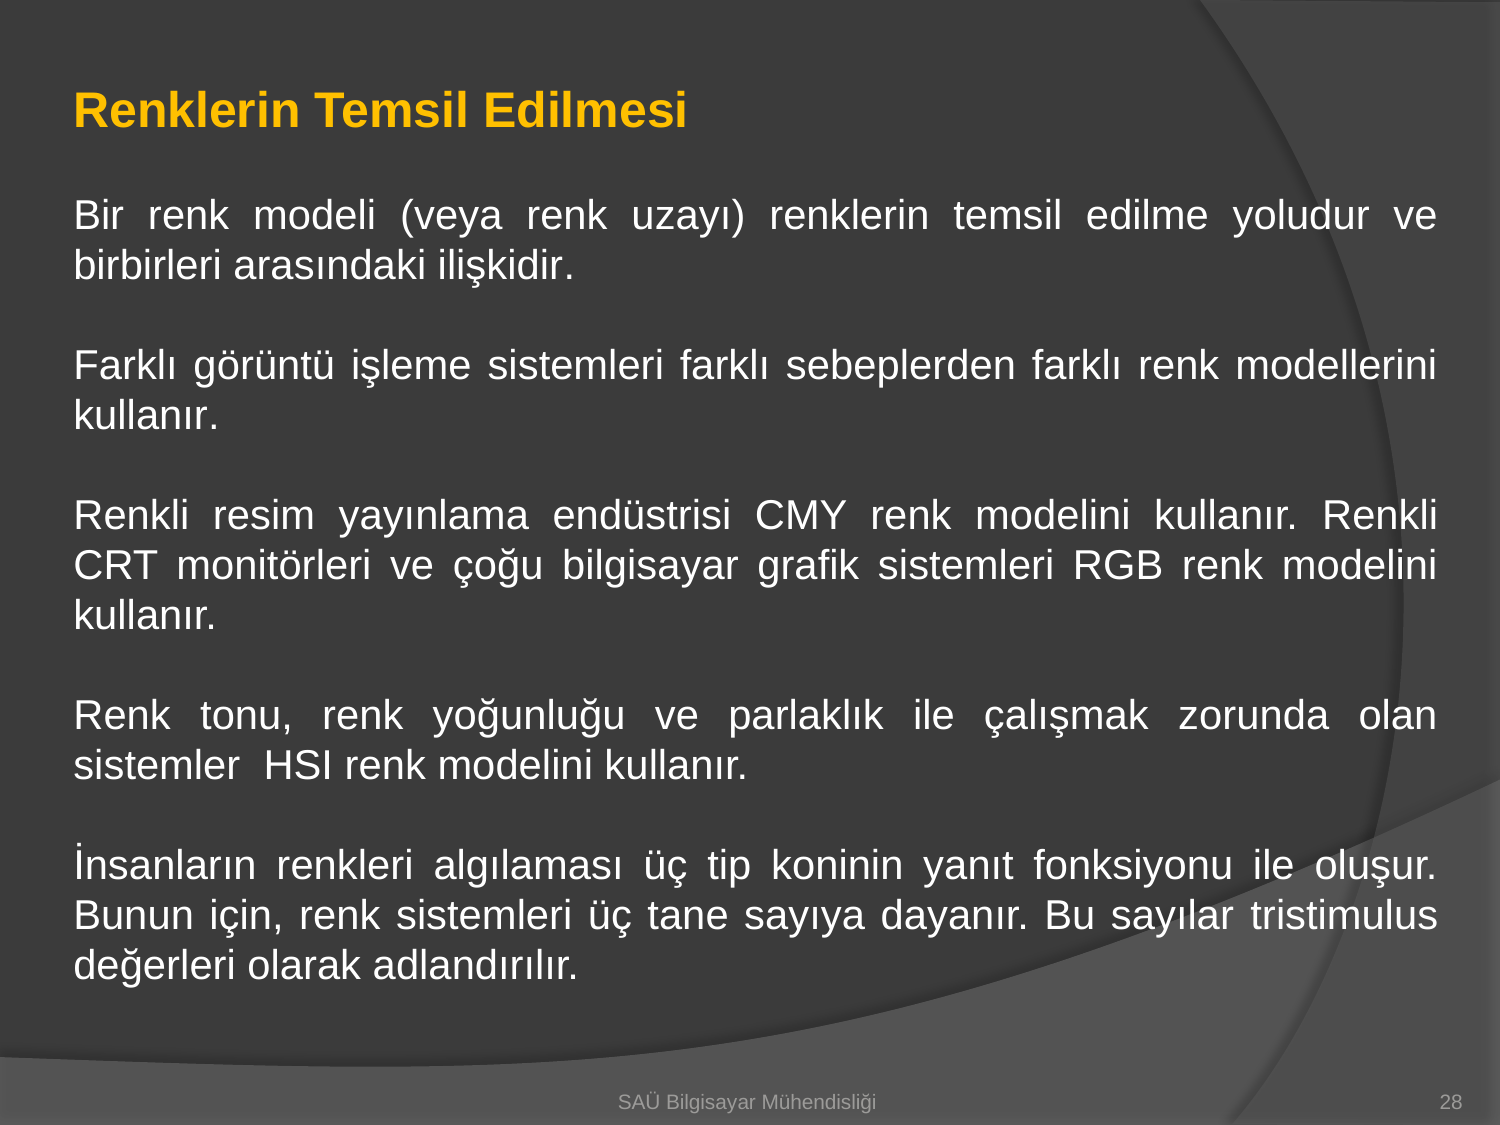

Renklerin Temsil Edilmesi

Bir renk modeli (veya renk uzayı) renklerin temsil edilme yoludur ve birbirleri arasındaki ilişkidir.

Farklı görüntü işleme sistemleri farklı sebeplerden farklı renk modellerini kullanır.

Renkli resim yayınlama endüstrisi CMY renk modelini kullanır. Renkli CRT monitörleri ve çoğu bilgisayar grafik sistemleri RGB renk modelini kullanır.

Renk tonu, renk yoğunluğu ve parlaklık ile çalışmak zorunda olan sistemler  HSI renk modelini kullanır.

İnsanların renkleri algılaması üç tip koninin yanıt fonksiyonu ile oluşur. Bunun için, renk sistemleri üç tane sayıya dayanır. Bu sayılar tristimulus değerleri olarak adlandırılır.
SAÜ Bilgisayar Mühendisliği
28